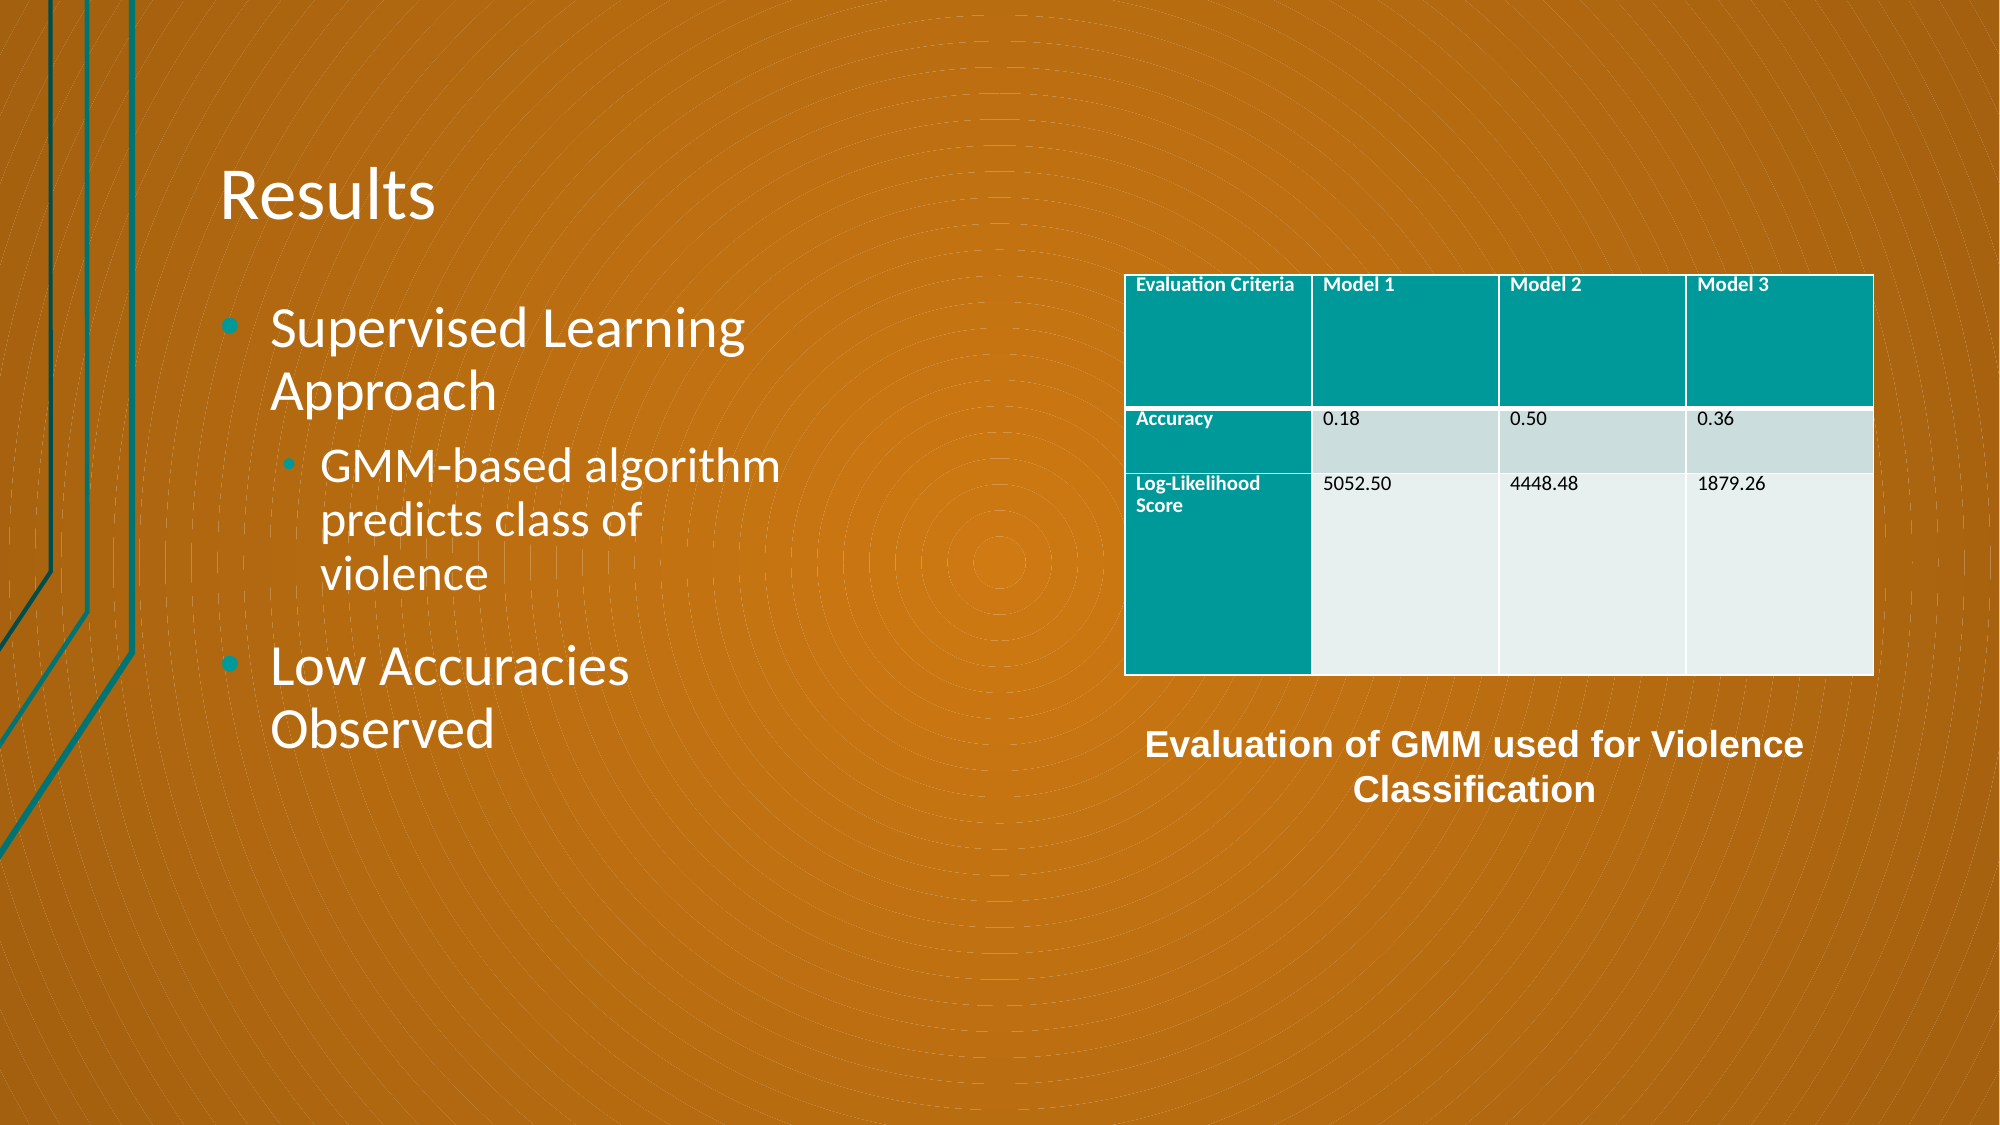

# Results
| Evaluation Criteria | Model 1 | Model 2 | Model 3 |
| --- | --- | --- | --- |
| Accuracy | 0.18 | 0.50 | 0.36 |
| Log-Likelihood Score | 5052.50 | 4448.48 | 1879.26 |
Supervised Learning Approach
GMM-based algorithm predicts class of violence
Low Accuracies Observed
Evaluation of GMM used for Violence Classification